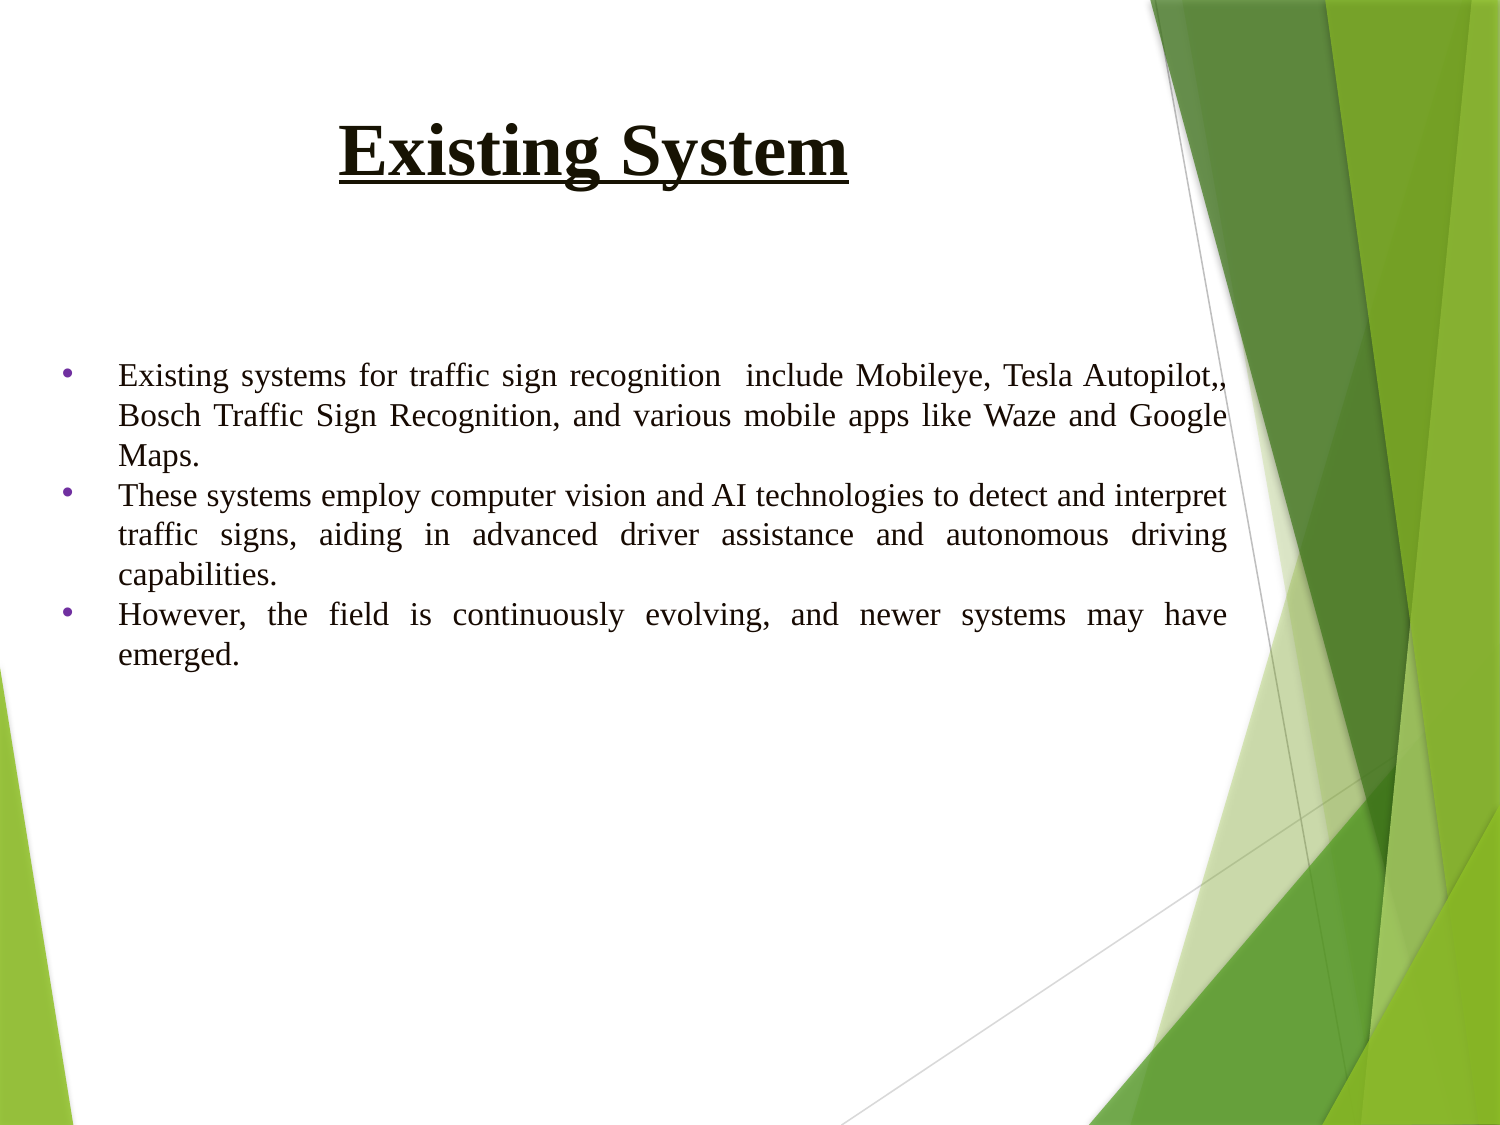

# Existing System
Existing systems for traffic sign recognition  include Mobileye, Tesla Autopilot,, Bosch Traffic Sign Recognition, and various mobile apps like Waze and Google Maps.
These systems employ computer vision and AI technologies to detect and interpret traffic signs, aiding in advanced driver assistance and autonomous driving capabilities.
However, the field is continuously evolving, and newer systems may have emerged.